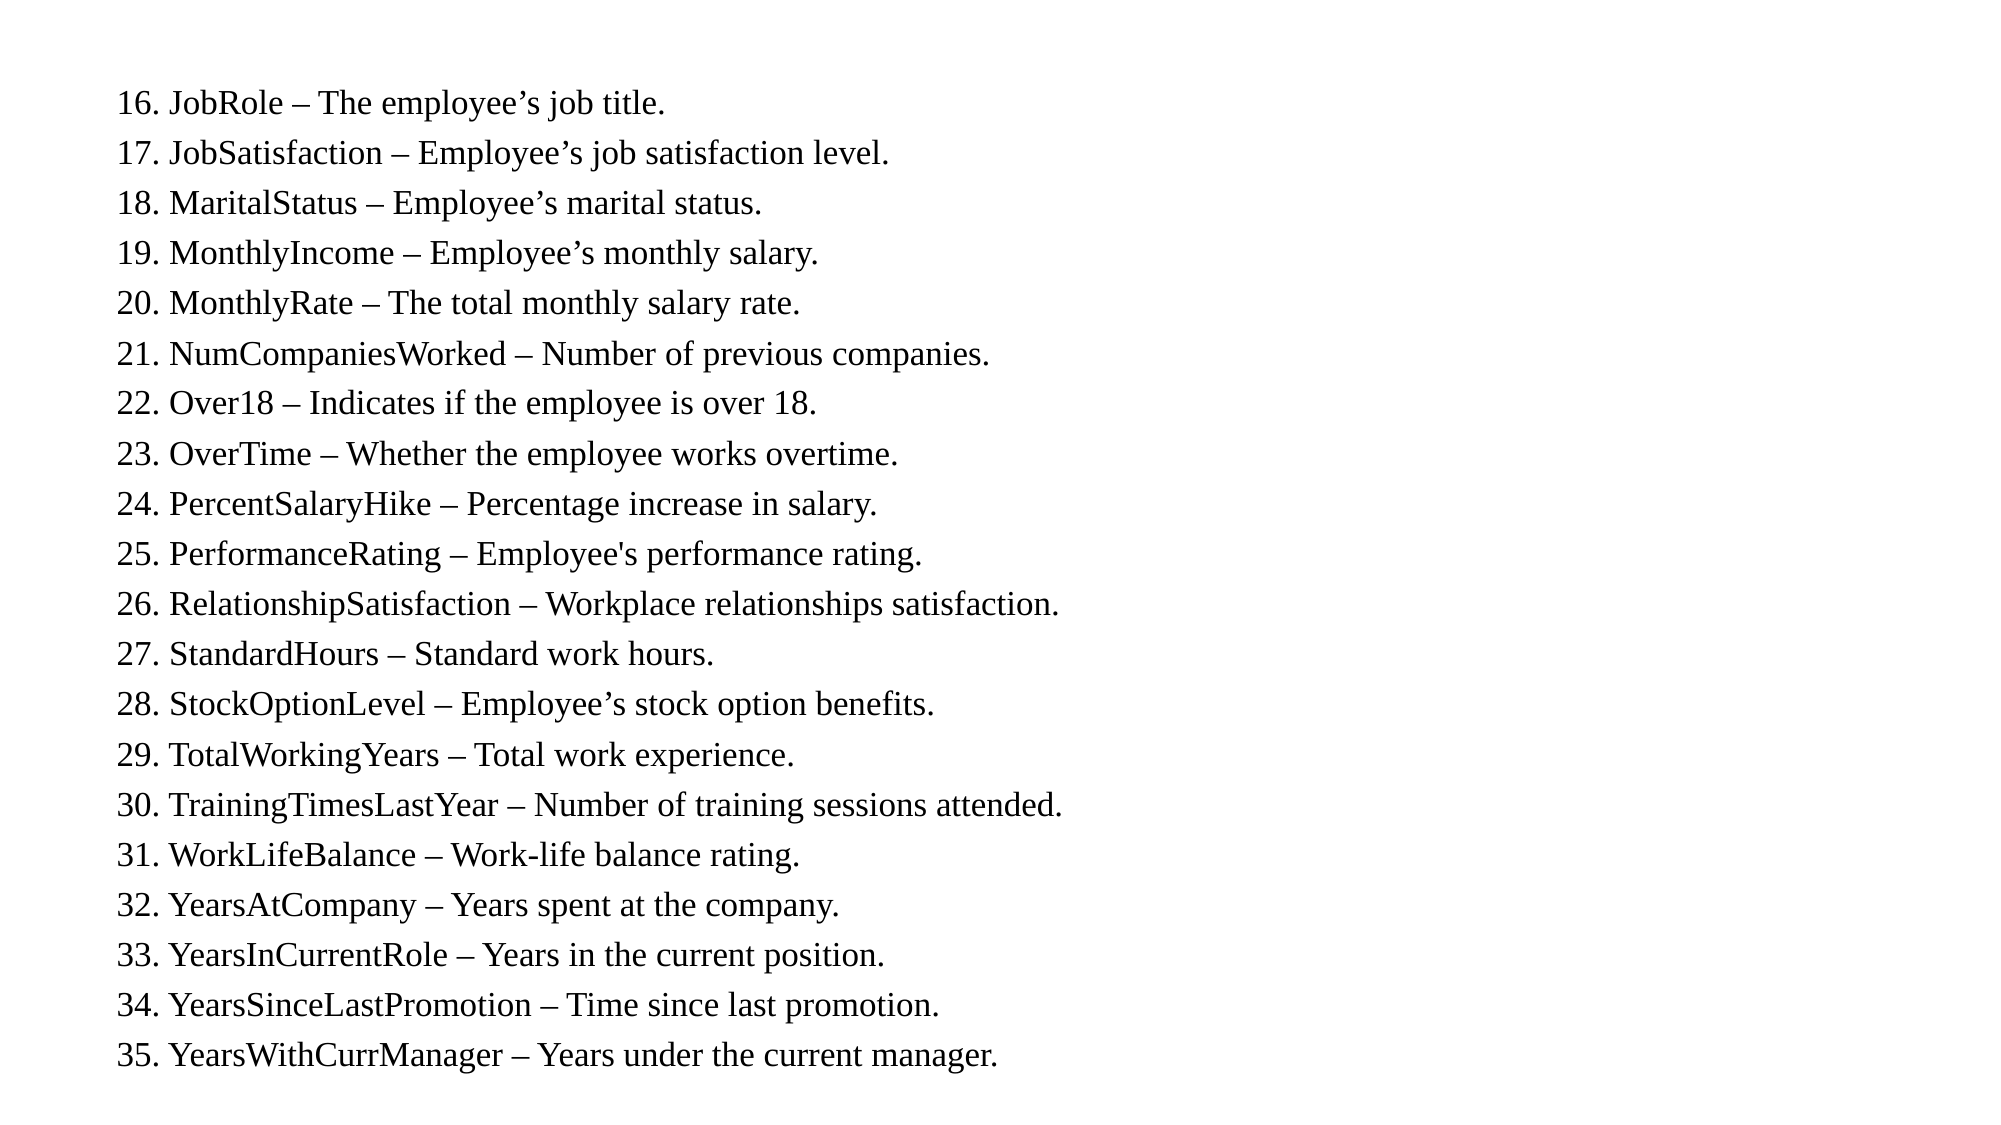

16. JobRole – The employee’s job title.
17. JobSatisfaction – Employee’s job satisfaction level.
18. MaritalStatus – Employee’s marital status.
19. MonthlyIncome – Employee’s monthly salary.
20. MonthlyRate – The total monthly salary rate.
21. NumCompaniesWorked – Number of previous companies.
22. Over18 – Indicates if the employee is over 18.
23. OverTime – Whether the employee works overtime.
24. PercentSalaryHike – Percentage increase in salary.
25. PerformanceRating – Employee's performance rating.
26. RelationshipSatisfaction – Workplace relationships satisfaction.
27. StandardHours – Standard work hours.
28. StockOptionLevel – Employee’s stock option benefits.
29. TotalWorkingYears – Total work experience.
30. TrainingTimesLastYear – Number of training sessions attended.
31. WorkLifeBalance – Work-life balance rating.
32. YearsAtCompany – Years spent at the company.
33. YearsInCurrentRole – Years in the current position.
34. YearsSinceLastPromotion – Time since last promotion.
35. YearsWithCurrManager – Years under the current manager.